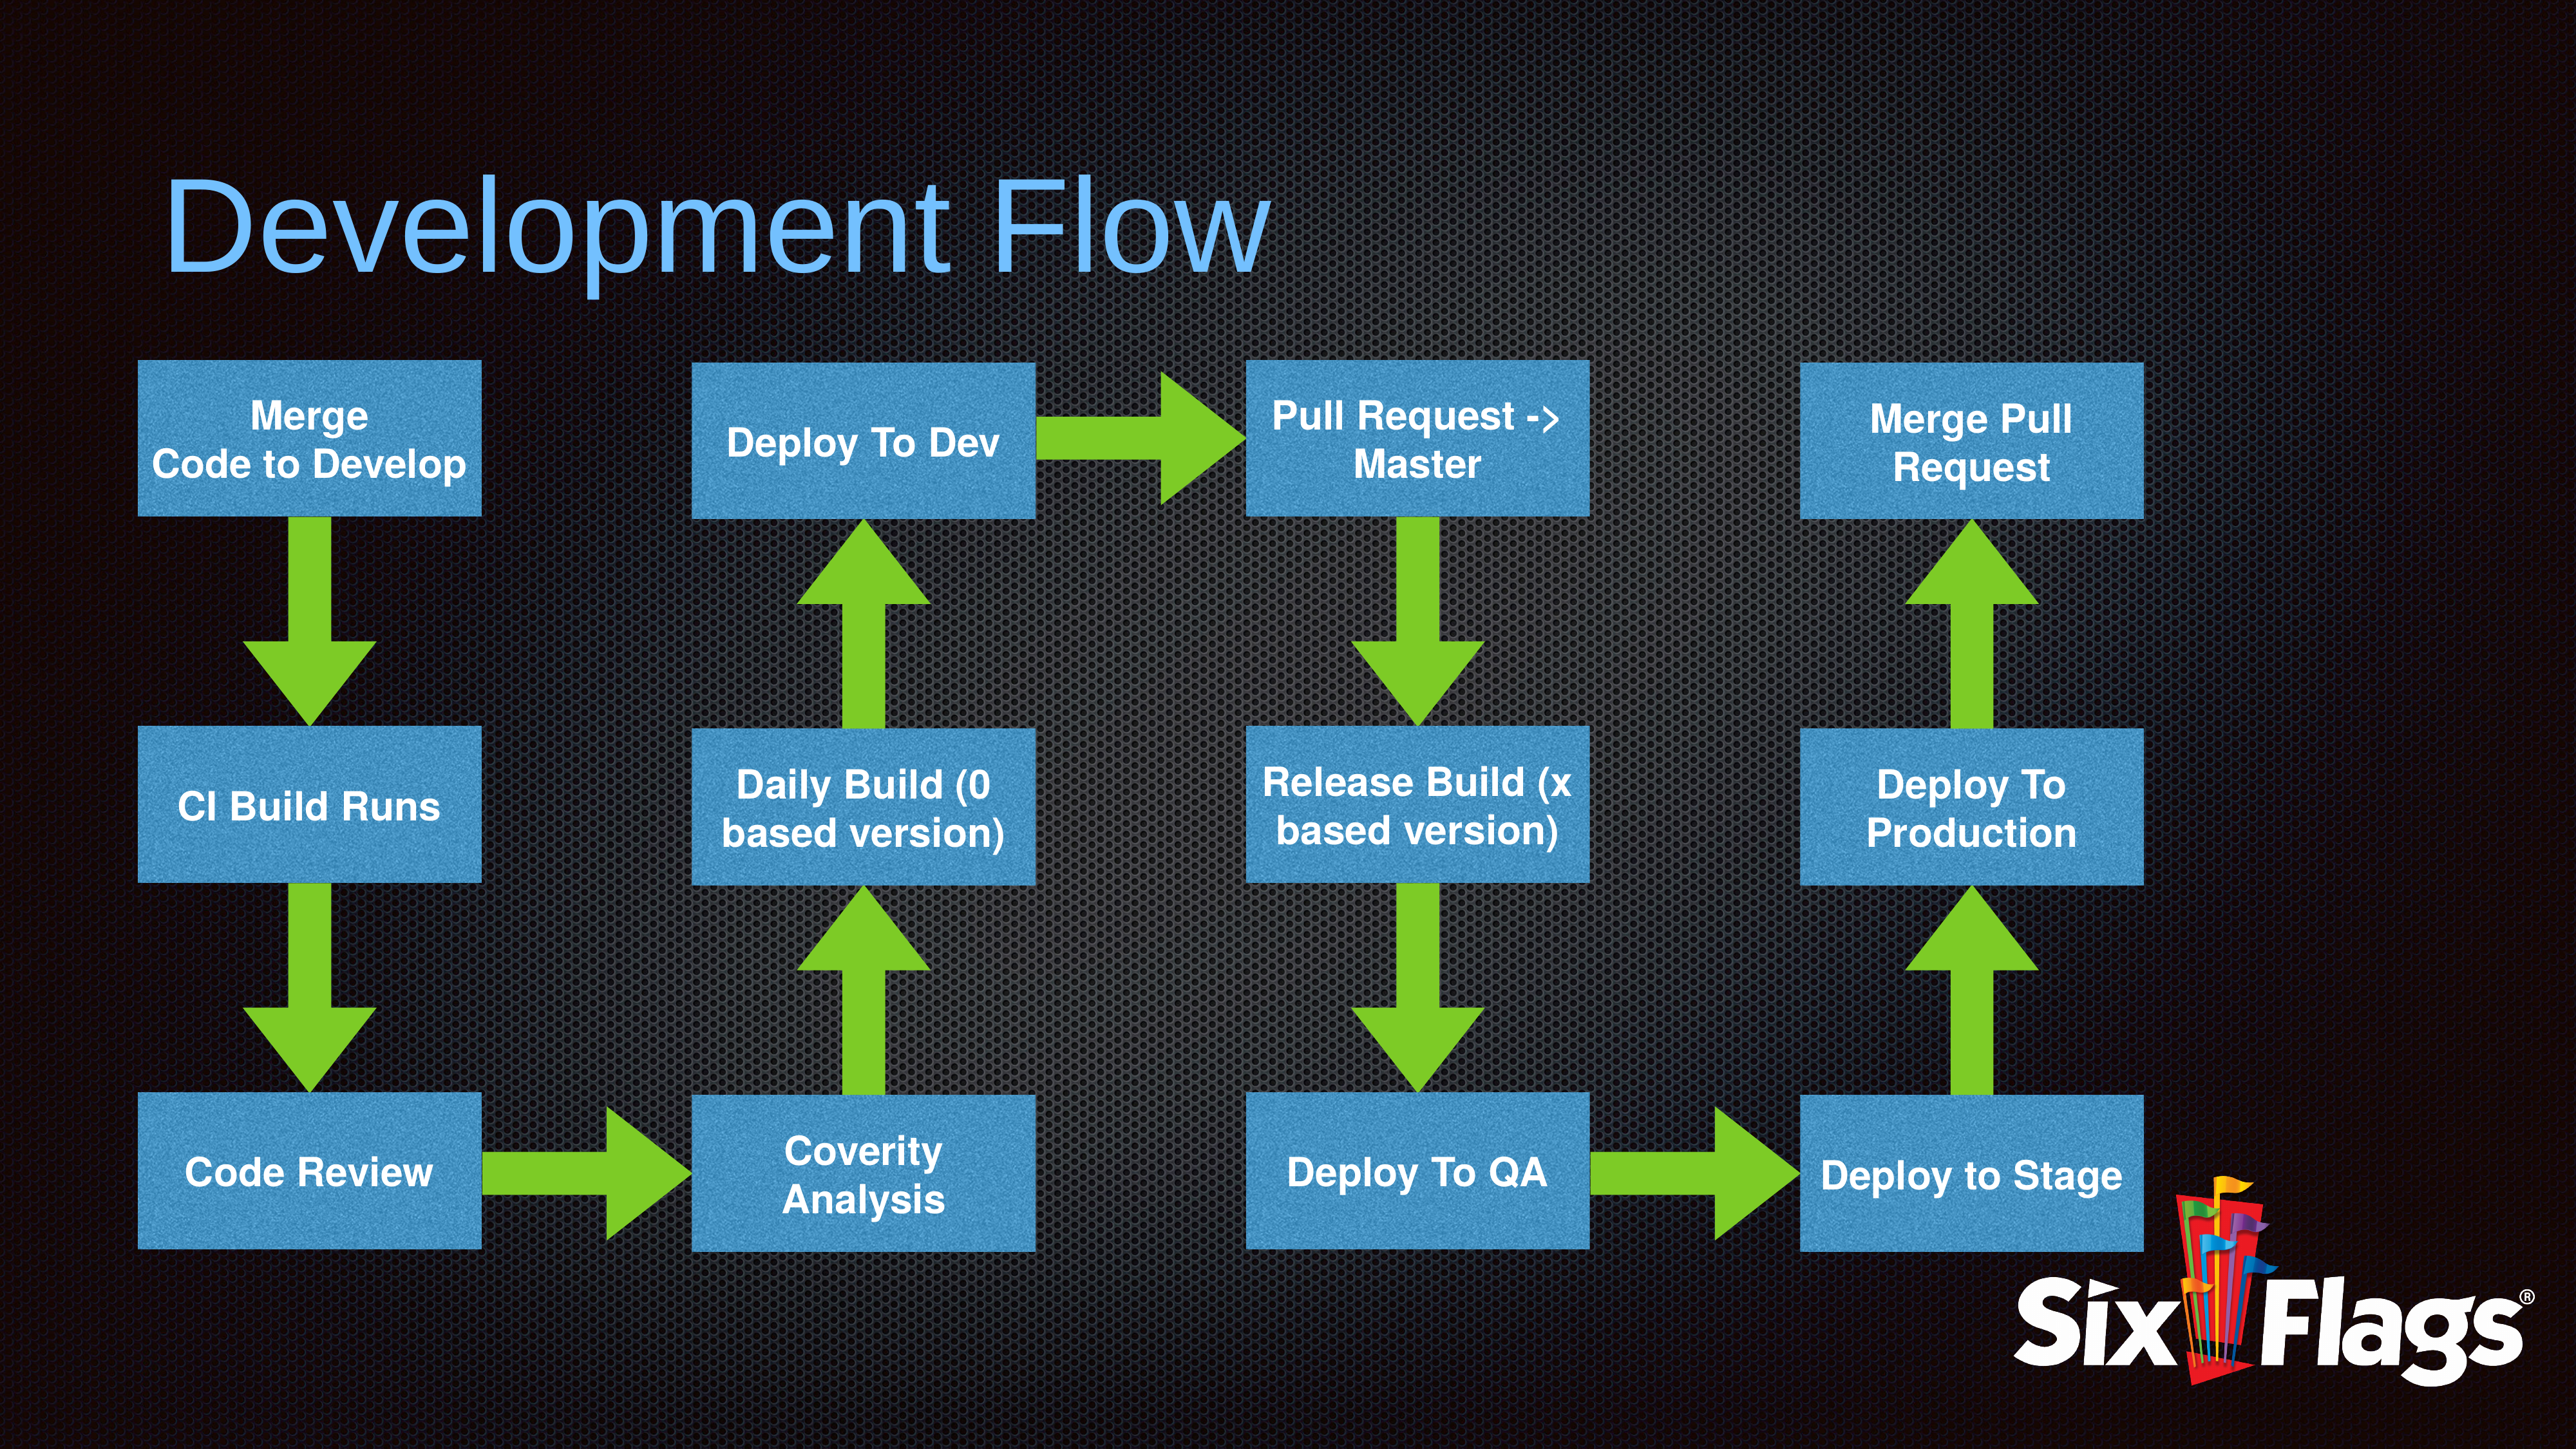

# Development Flow
Merge
Code to Develop
Pull Request -> Master

Deploy To Dev

Merge Pull Request

CI Build Runs

Release Build (x based version)
Daily Build (0 based version)

Deploy To Production

Code Review

Deploy To QA
Coverity Analysis

Deploy to Stage